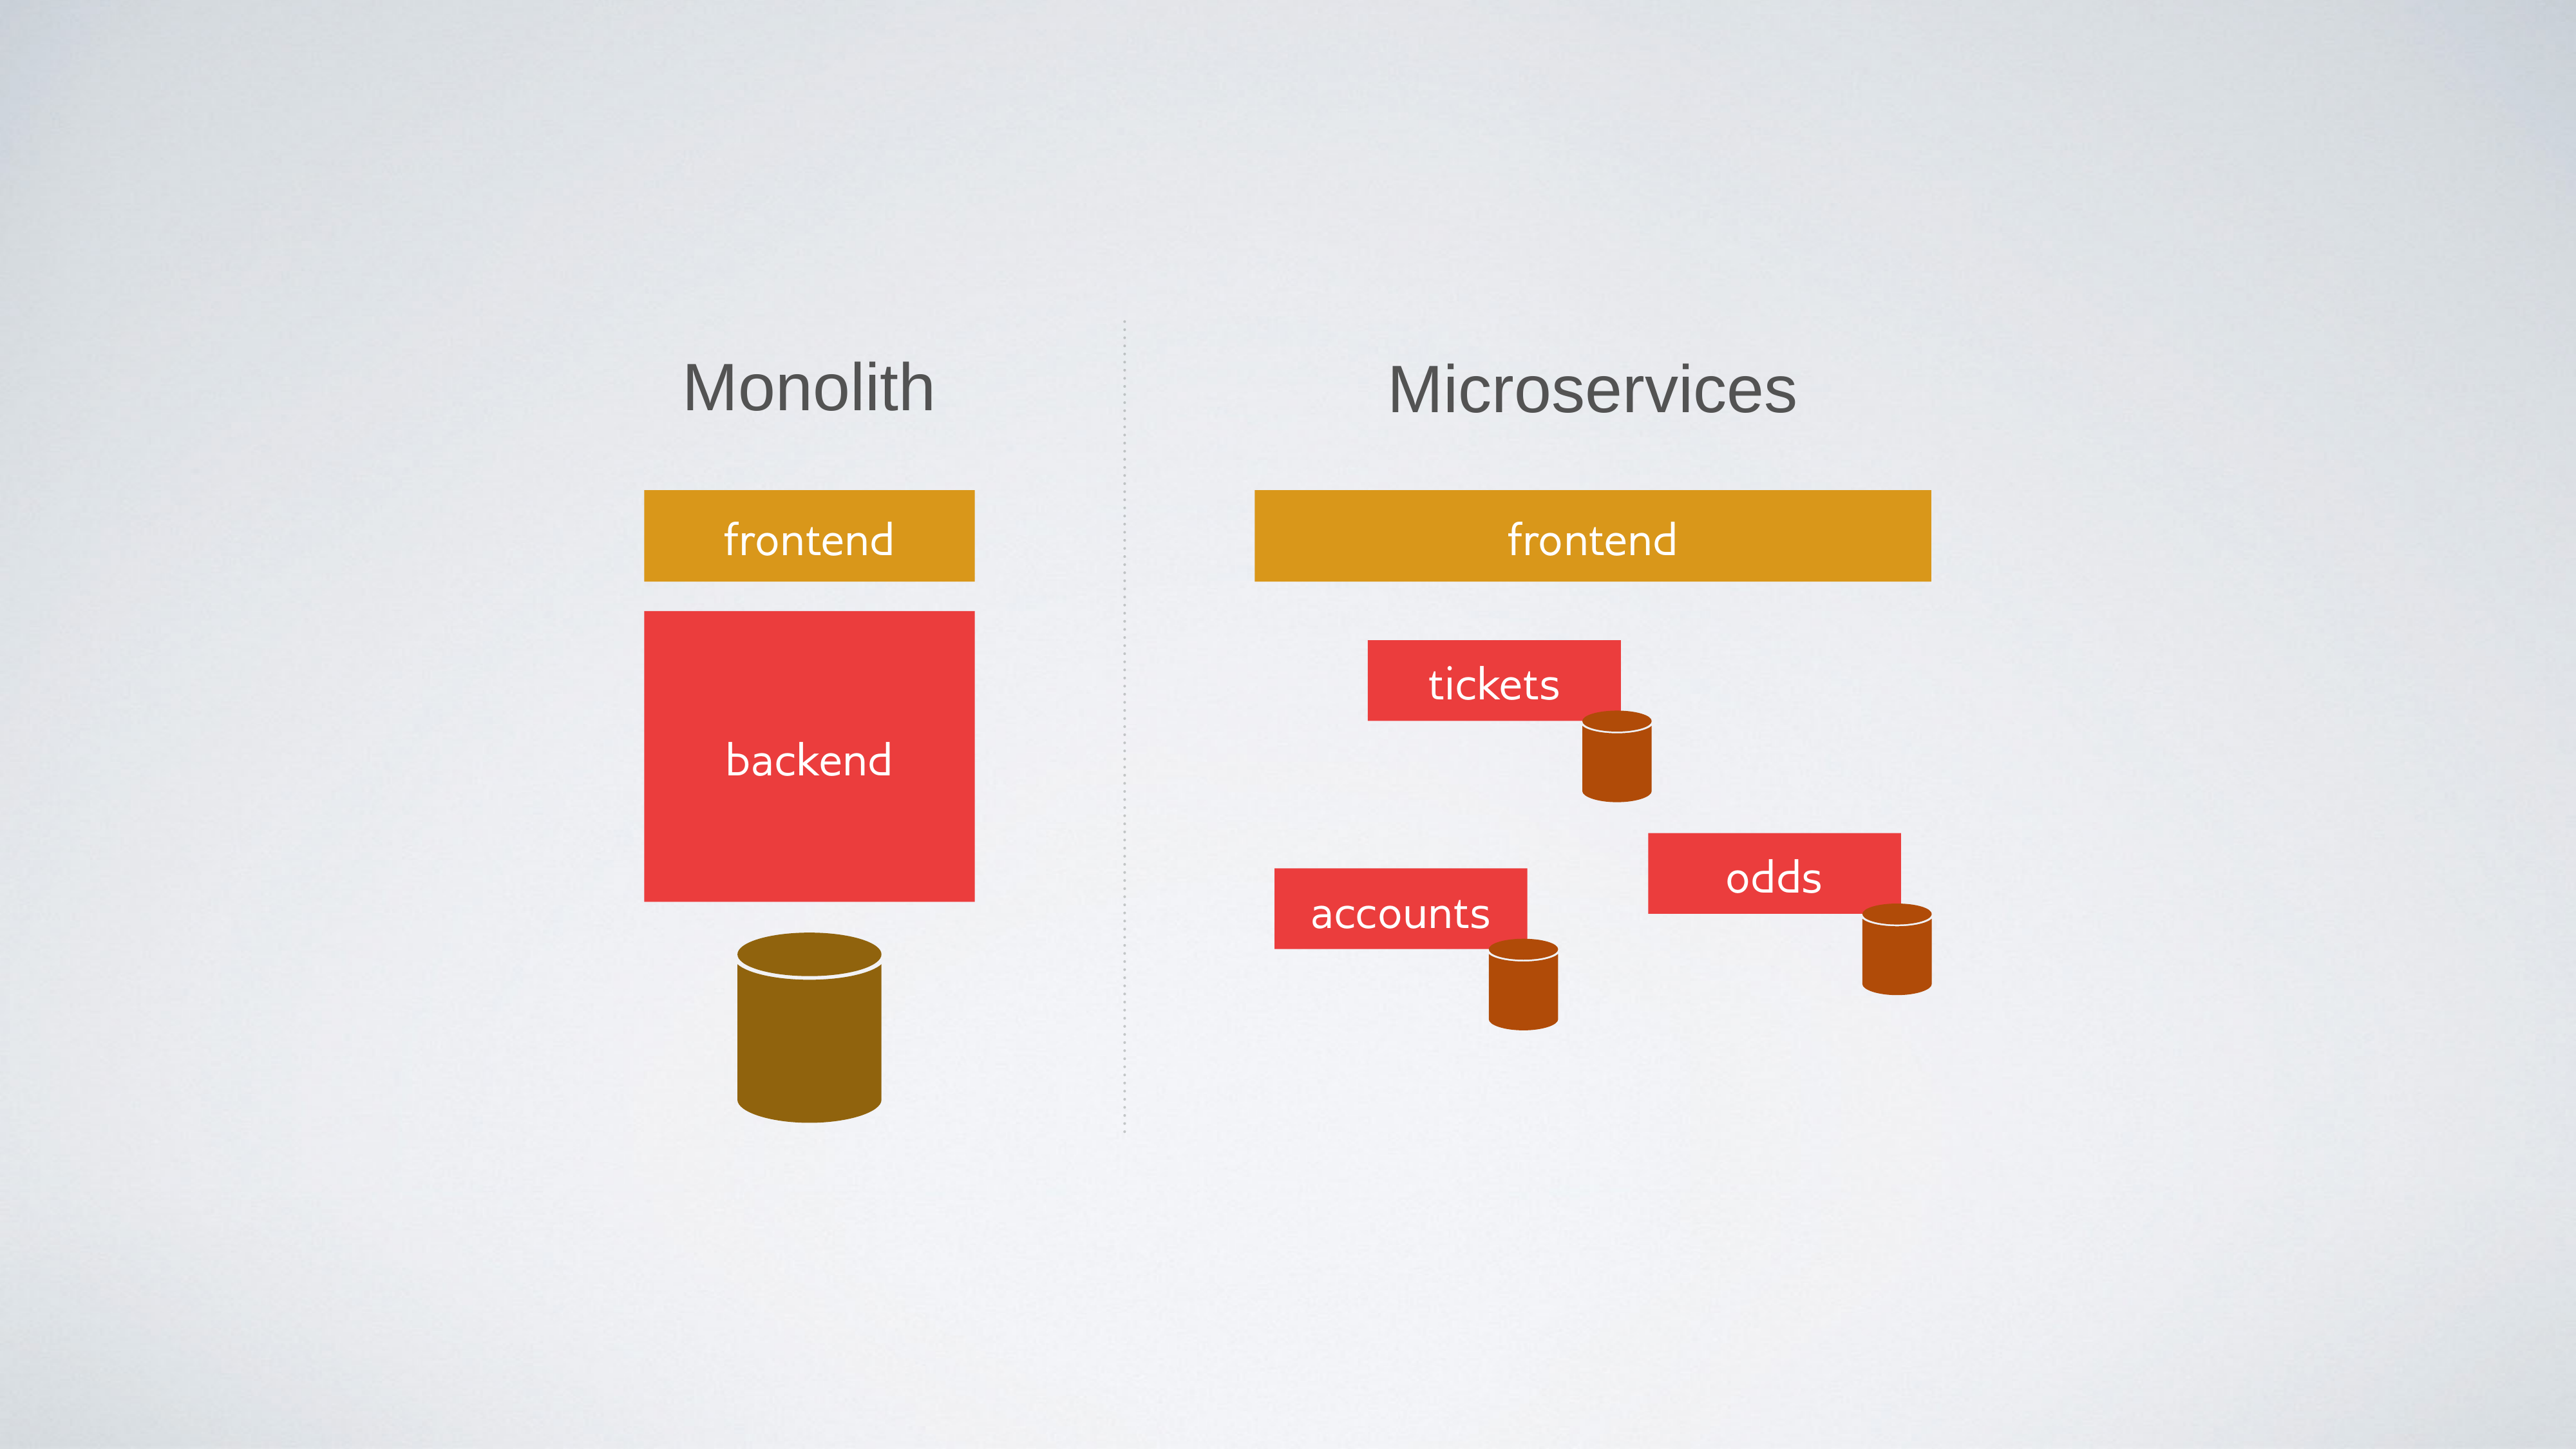

Monolith
Microservices
frontend
frontend
backend
tickets

odds
accounts